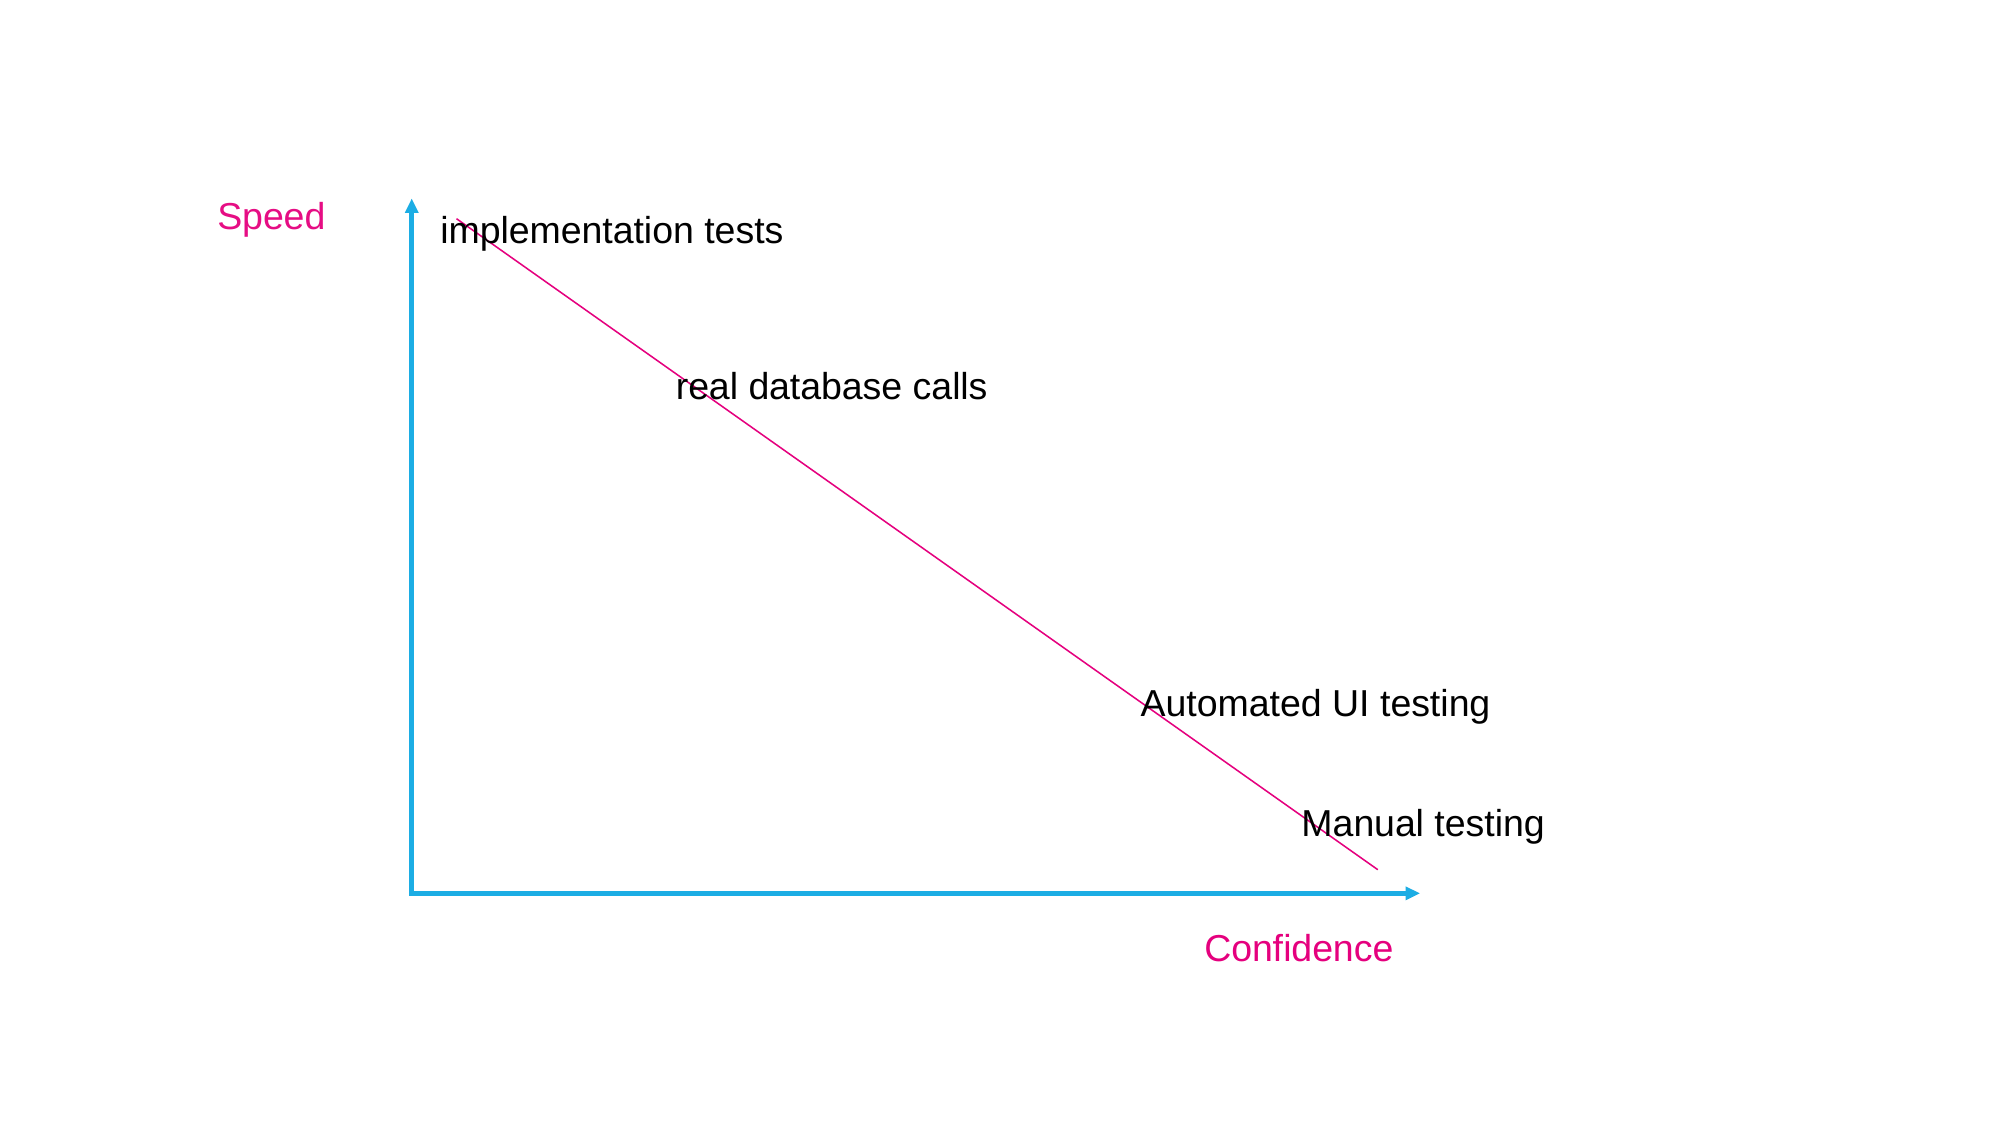

Speed
implementation tests
real database calls
Automated UI testing
Manual testing
Confidence